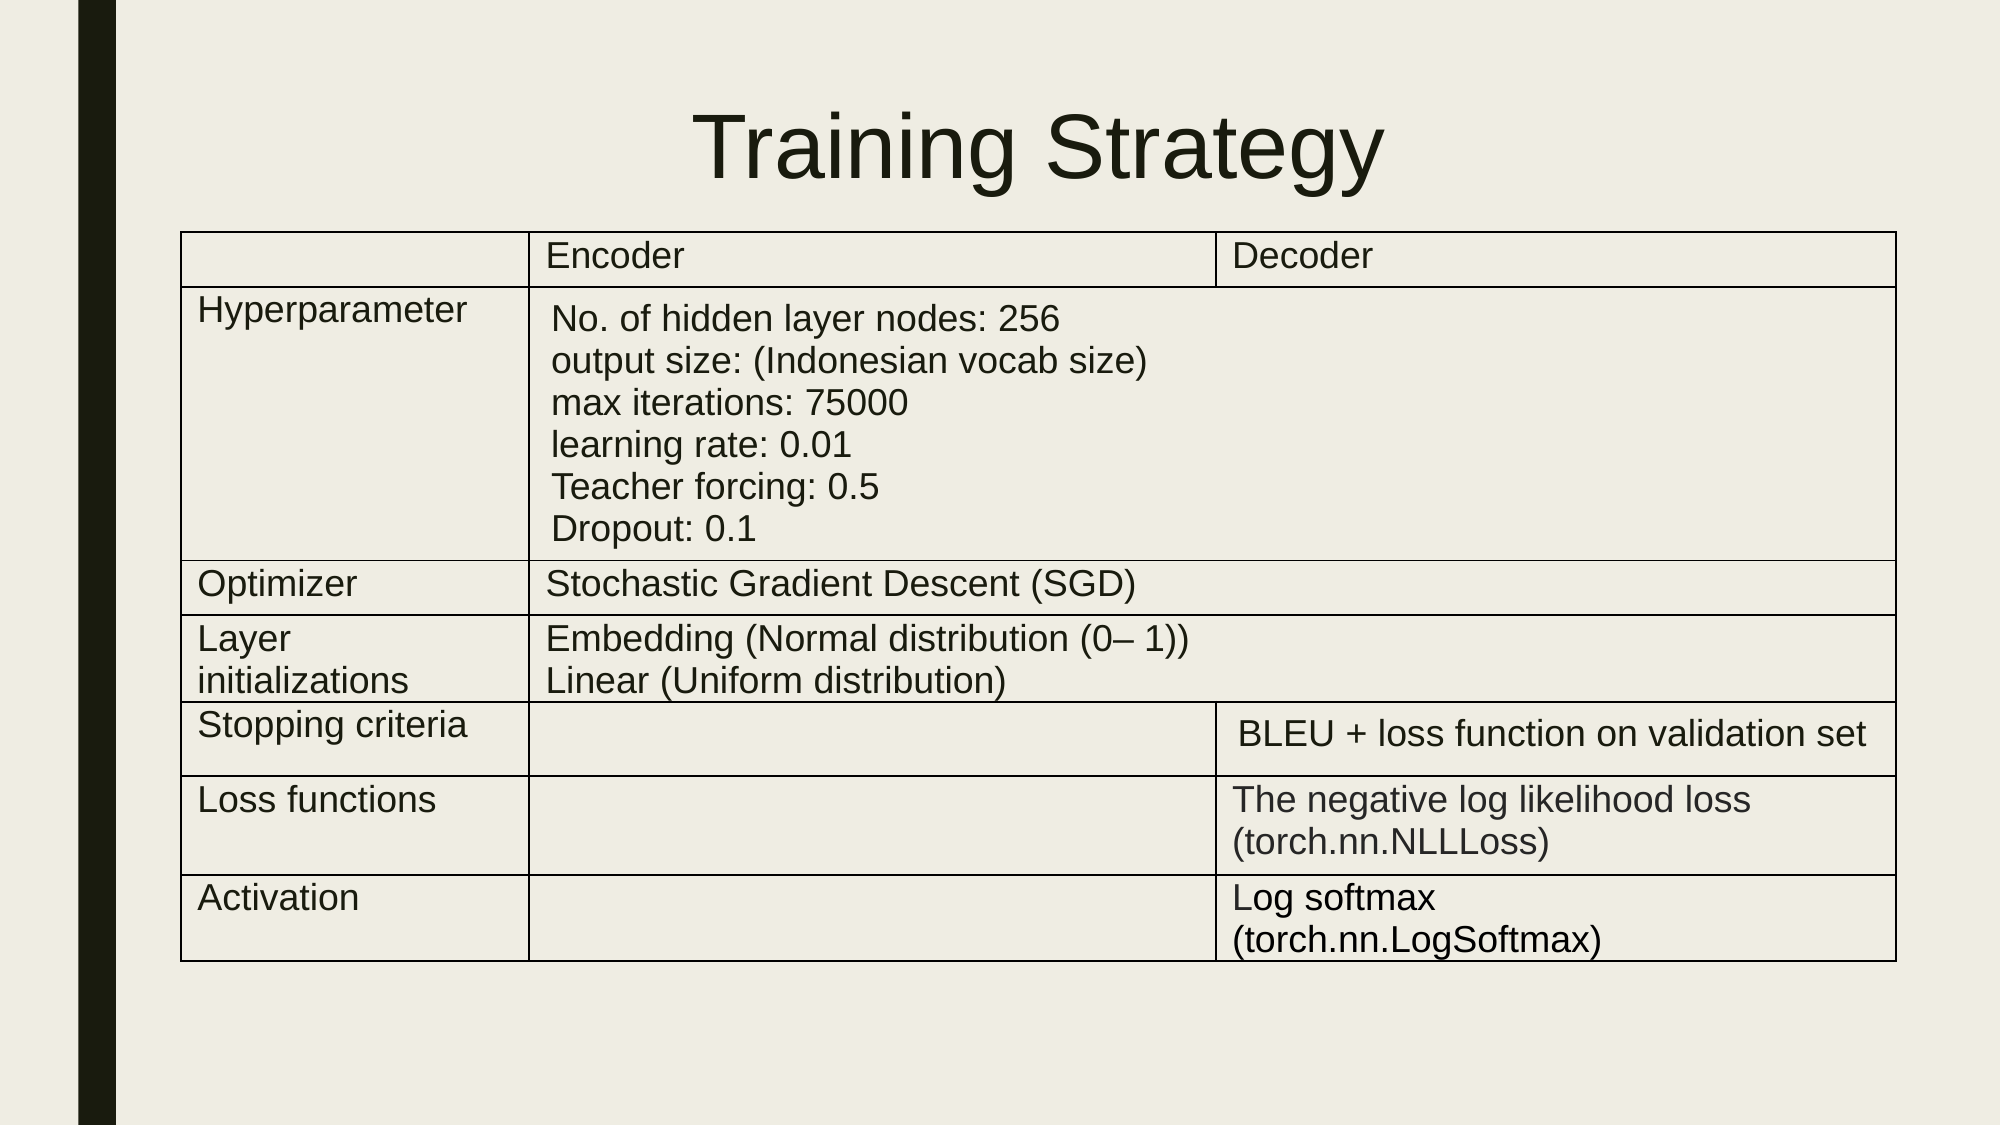

# Training Strategy
|  | Encoder | Decoder |
| --- | --- | --- |
| Hyperparameter | No. of hidden layer nodes: 256 output size: (Indonesian vocab size) max iterations: 75000 learning rate: 0.01 Teacher forcing: 0.5 Dropout: 0.1 |  |
| Optimizer | Stochastic Gradient Descent (SGD) |  |
| Layer initializations | Embedding (Normal distribution (0– 1)) Linear (Uniform distribution) |  |
| Stopping criteria |  | BLEU + loss function on validation set |
| Loss functions |  | The negative log likelihood loss (torch.nn.NLLLoss) |
| Activation |  | Log softmax (torch.nn.LogSoftmax) |